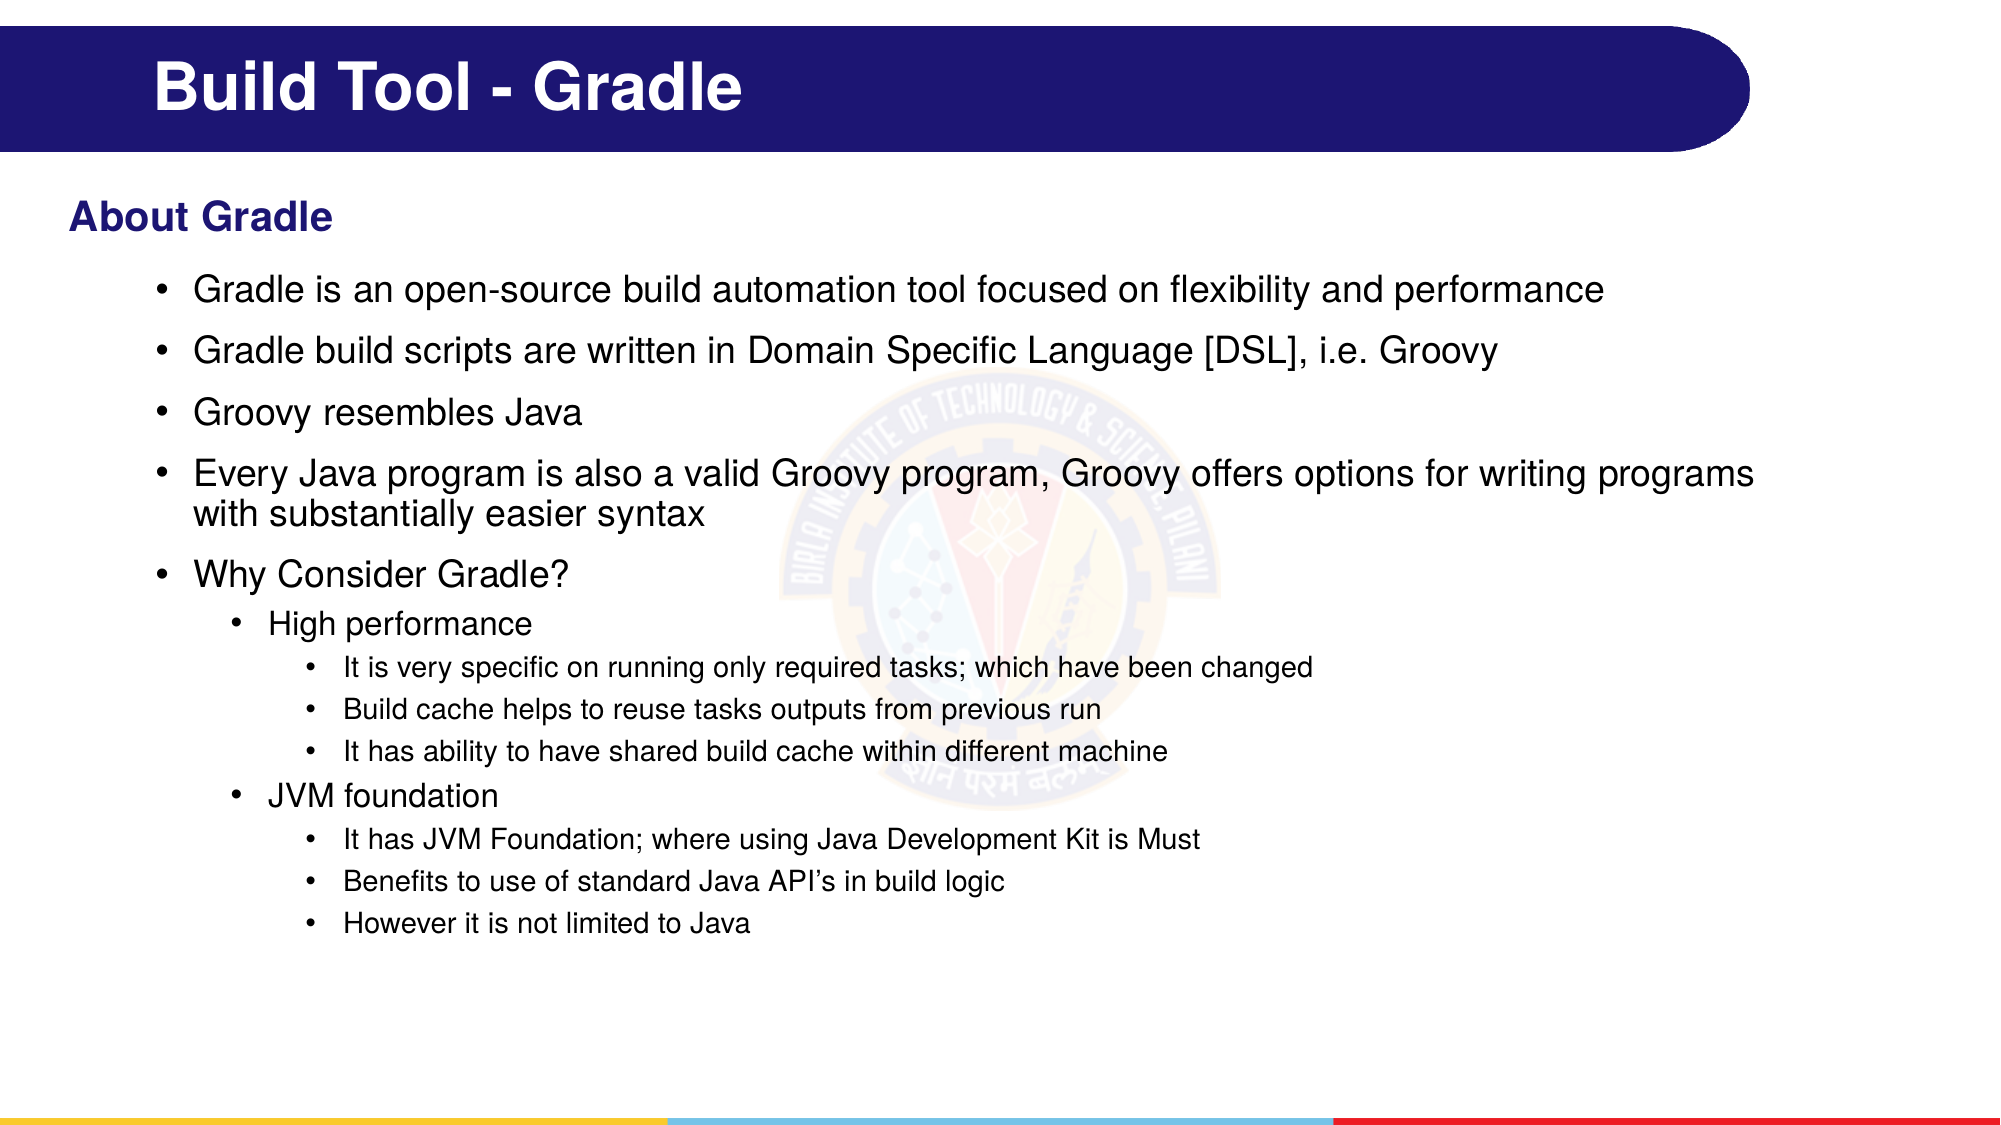

# Build Tool - Gradle
About Gradle
Gradle is an open-source build automation tool focused on flexibility and performance
Gradle build scripts are written in Domain Specific Language [DSL], i.e. Groovy
Groovy resembles Java
Every Java program is also a valid Groovy program, Groovy offers options for writing programs with substantially easier syntax
Why Consider Gradle?
High performance
It is very specific on running only required tasks; which have been changed
Build cache helps to reuse tasks outputs from previous run
It has ability to have shared build cache within different machine
JVM foundation
It has JVM Foundation; where using Java Development Kit is Must
Benefits to use of standard Java API’s in build logic
However it is not limited to Java